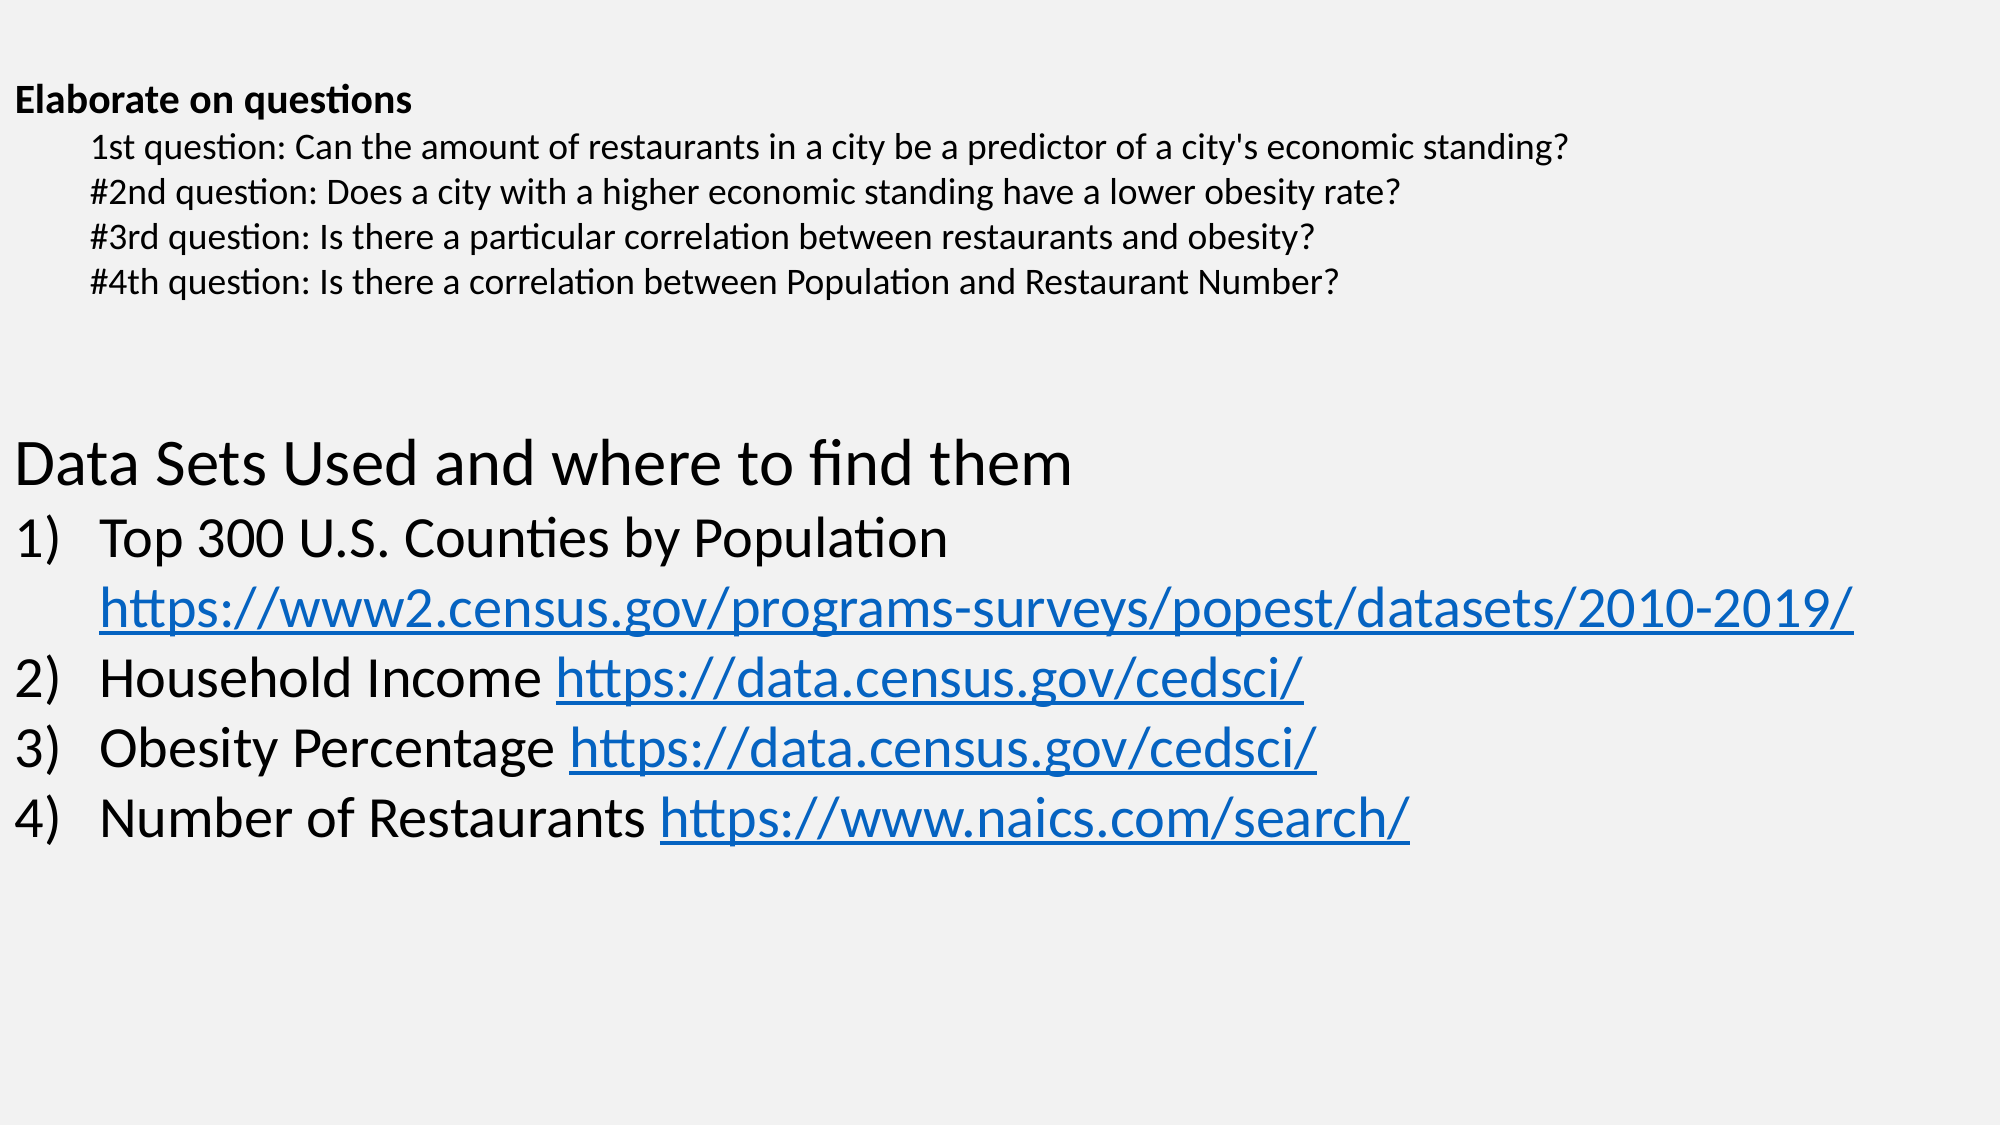

Elaborate on questions
1st question: Can the amount of restaurants in a city be a predictor of a city's economic standing?
#2nd question: Does a city with a higher economic standing have a lower obesity rate?
#3rd question: Is there a particular correlation between restaurants and obesity?
#4th question: Is there a correlation between Population and Restaurant Number?

Data Sets Used and where to find them
Top 300 U.S. Counties by Population https://www2.census.gov/programs-surveys/popest/datasets/2010-2019/
Household Income https://data.census.gov/cedsci/
Obesity Percentage https://data.census.gov/cedsci/
Number of Restaurants https://www.naics.com/search/